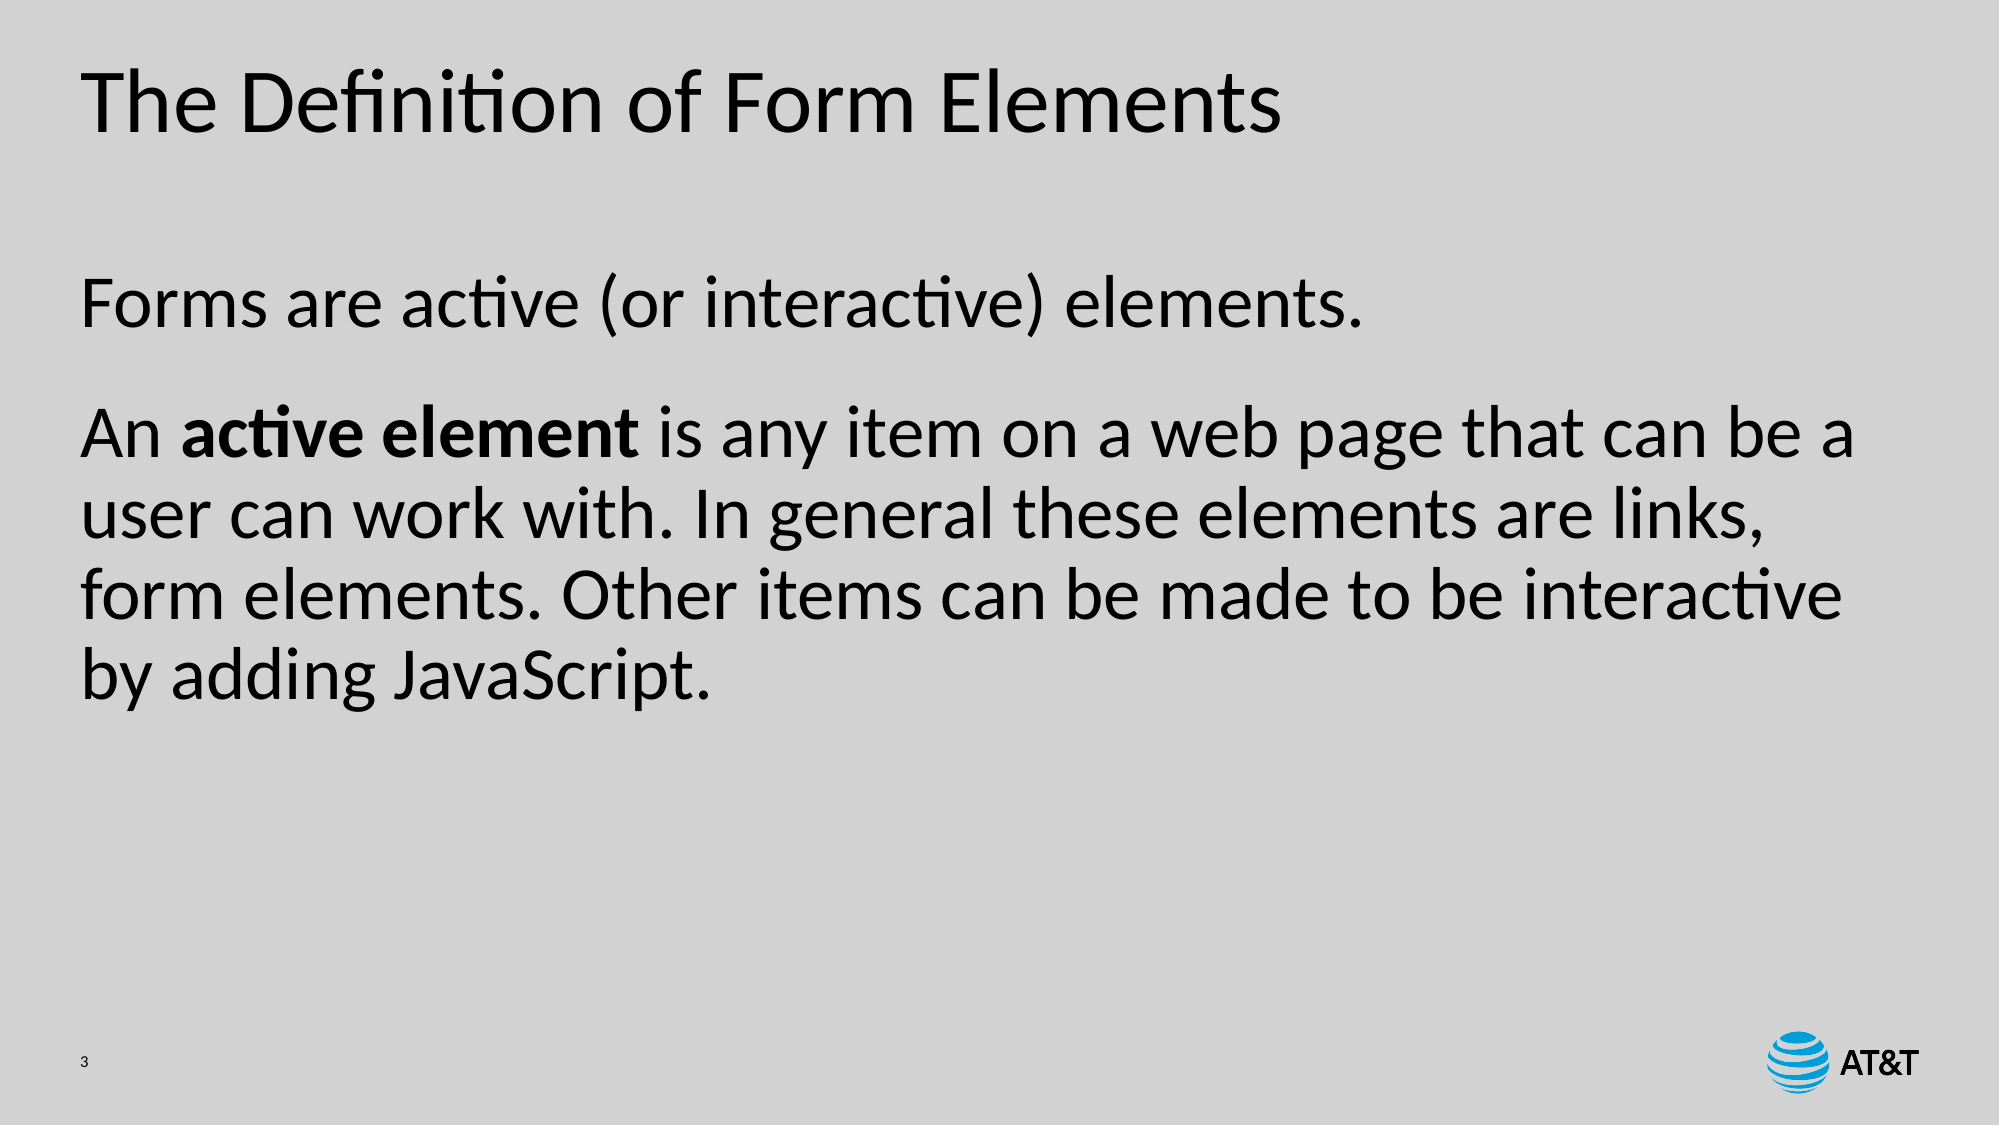

# The Definition of Form Elements
Forms are active (or interactive) elements.
An active element is any item on a web page that can be a user can work with. In general these elements are links, form elements. Other items can be made to be interactive by adding JavaScript.
3